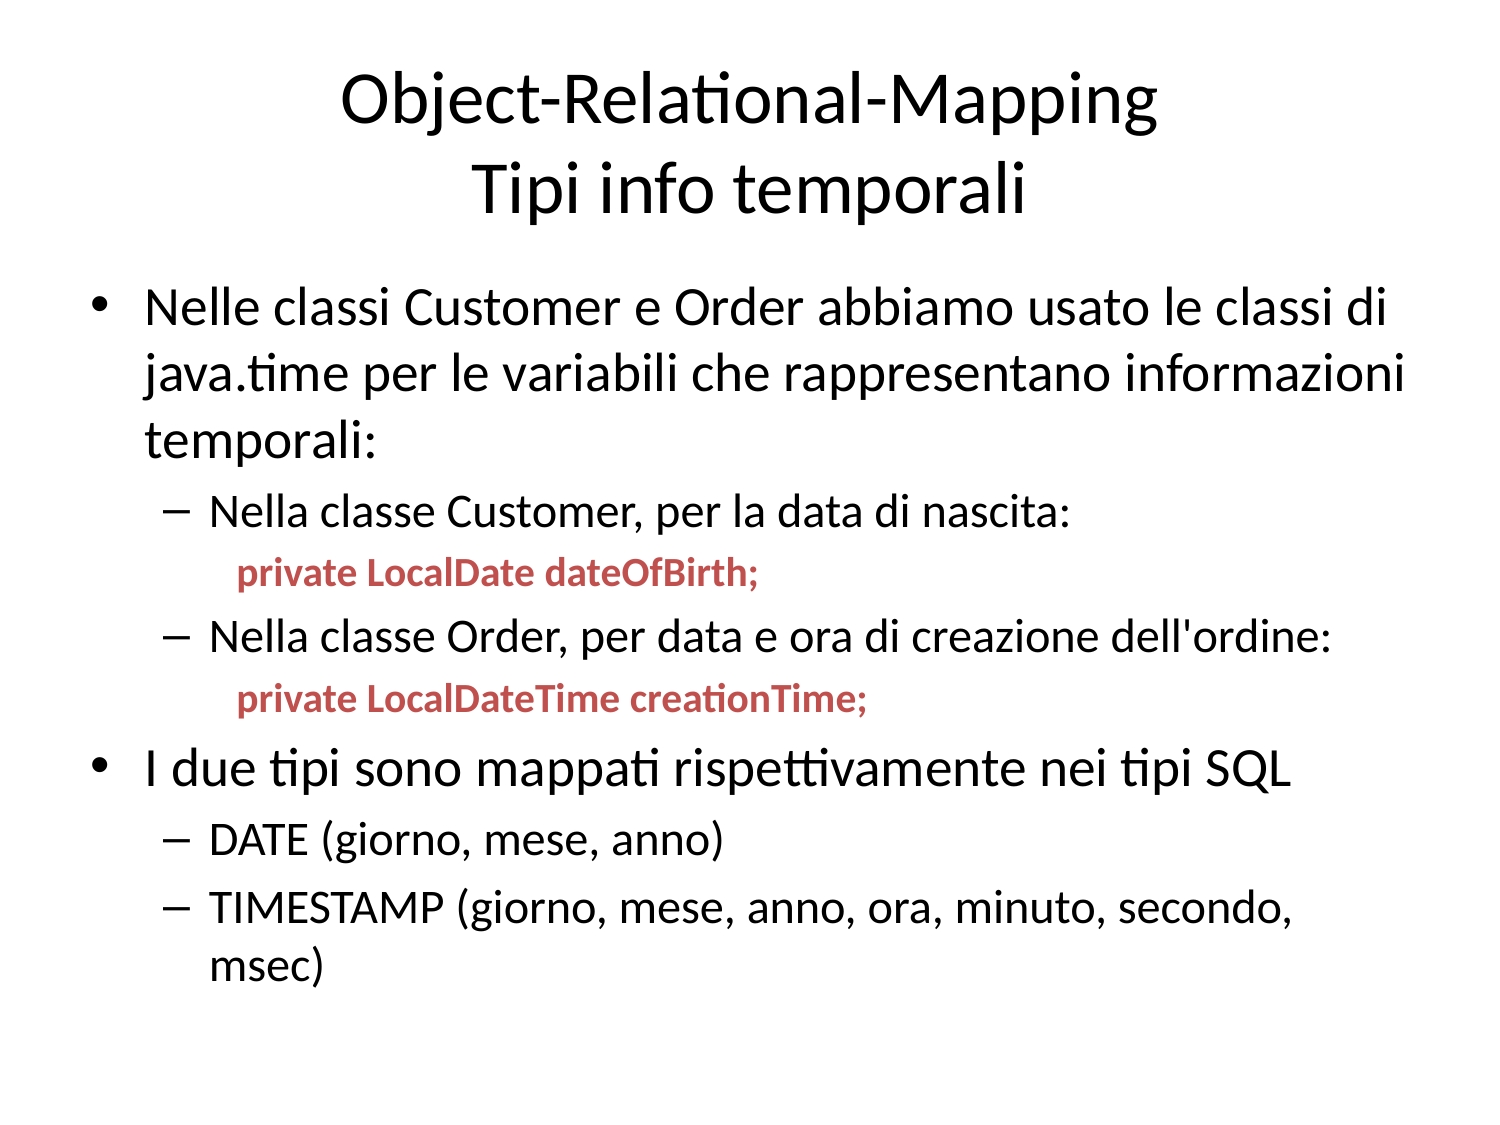

# Object-Relational-Mapping Tipi info temporali
Nelle classi Customer e Order abbiamo usato le classi di java.time per le variabili che rappresentano informazioni temporali:
Nella classe Customer, per la data di nascita:
private LocalDate dateOfBirth;
Nella classe Order, per data e ora di creazione dell'ordine:
private LocalDateTime creationTime;
I due tipi sono mappati rispettivamente nei tipi SQL
DATE (giorno, mese, anno)
TIMESTAMP (giorno, mese, anno, ora, minuto, secondo, msec)